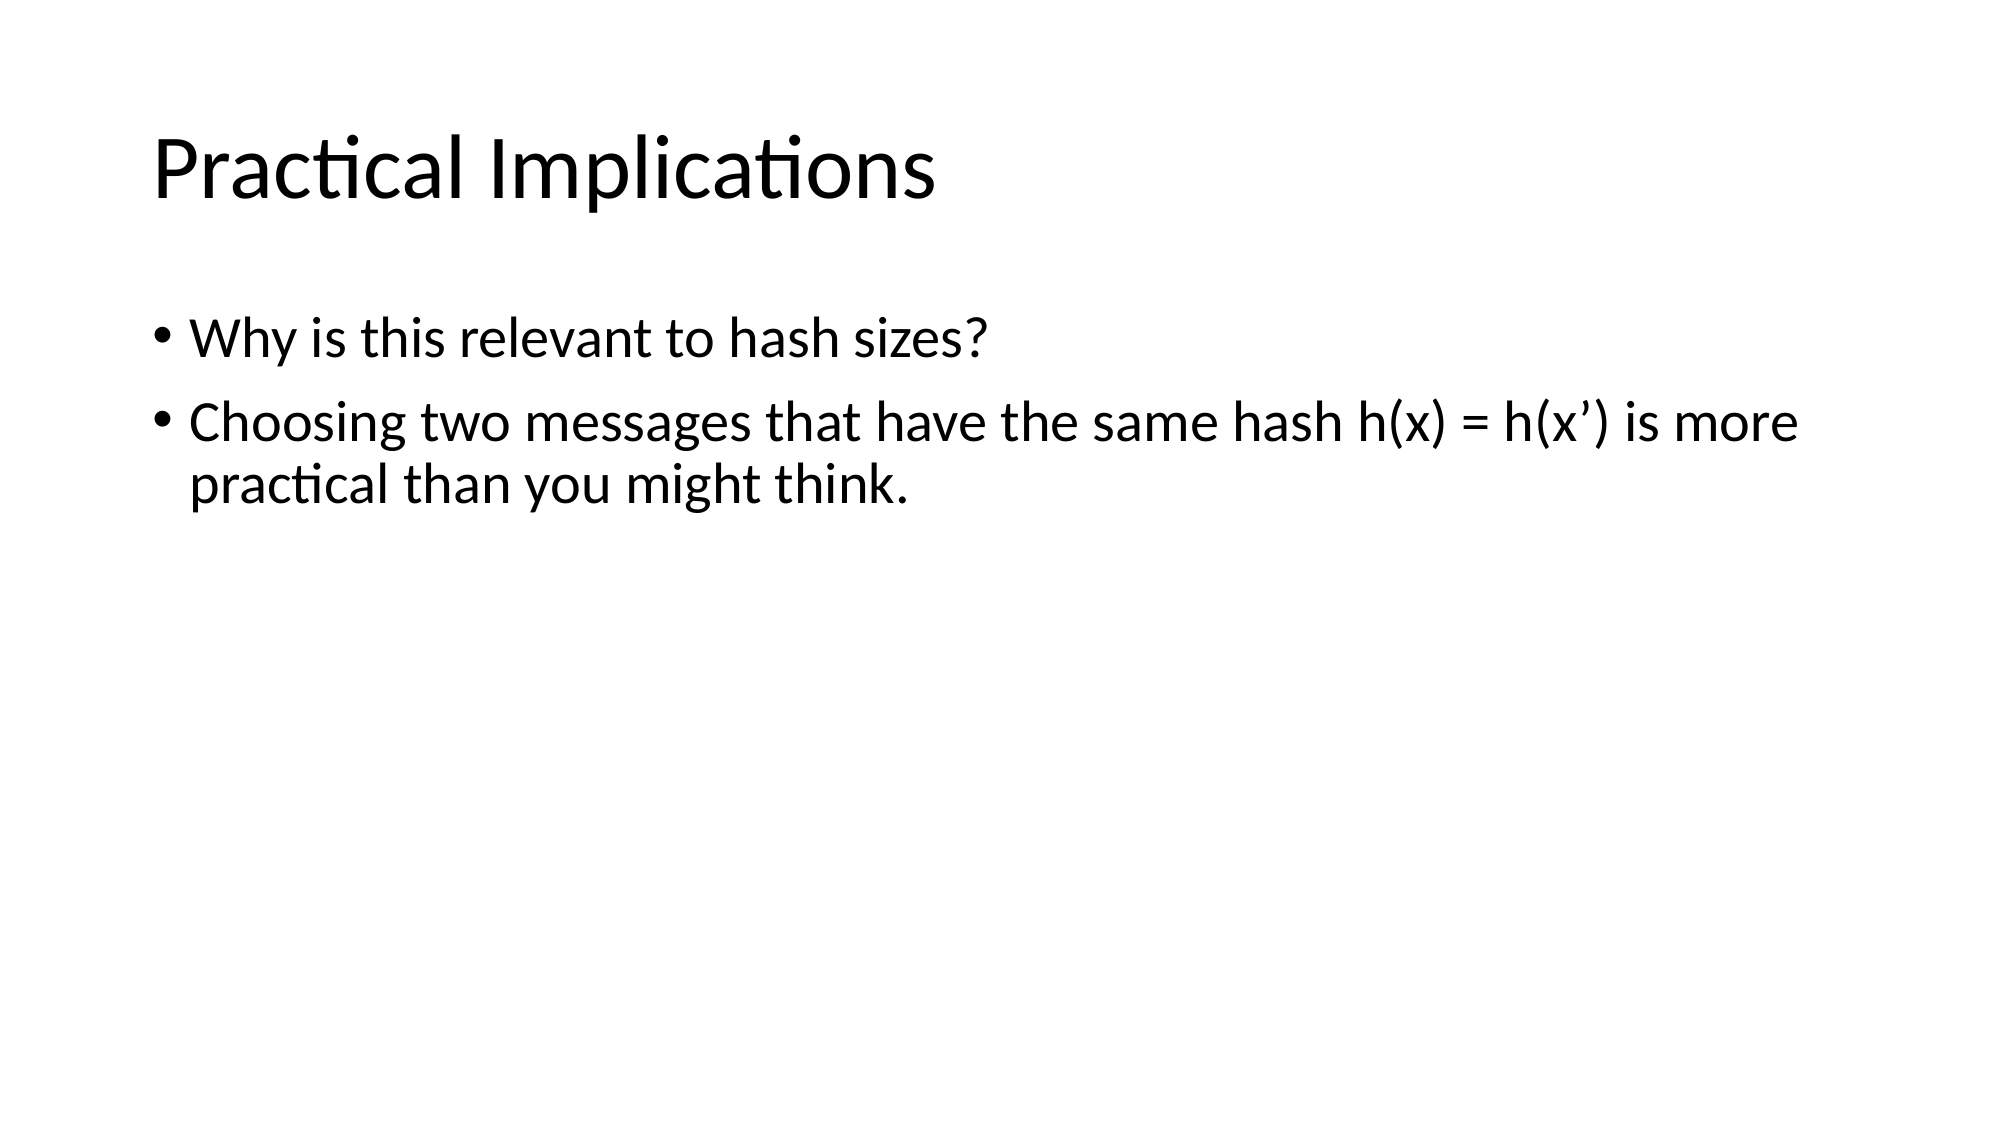

# Practical Implications
Why is this relevant to hash sizes?
Choosing two messages that have the same hash h(x) = h(x’) is more practical than you might think.